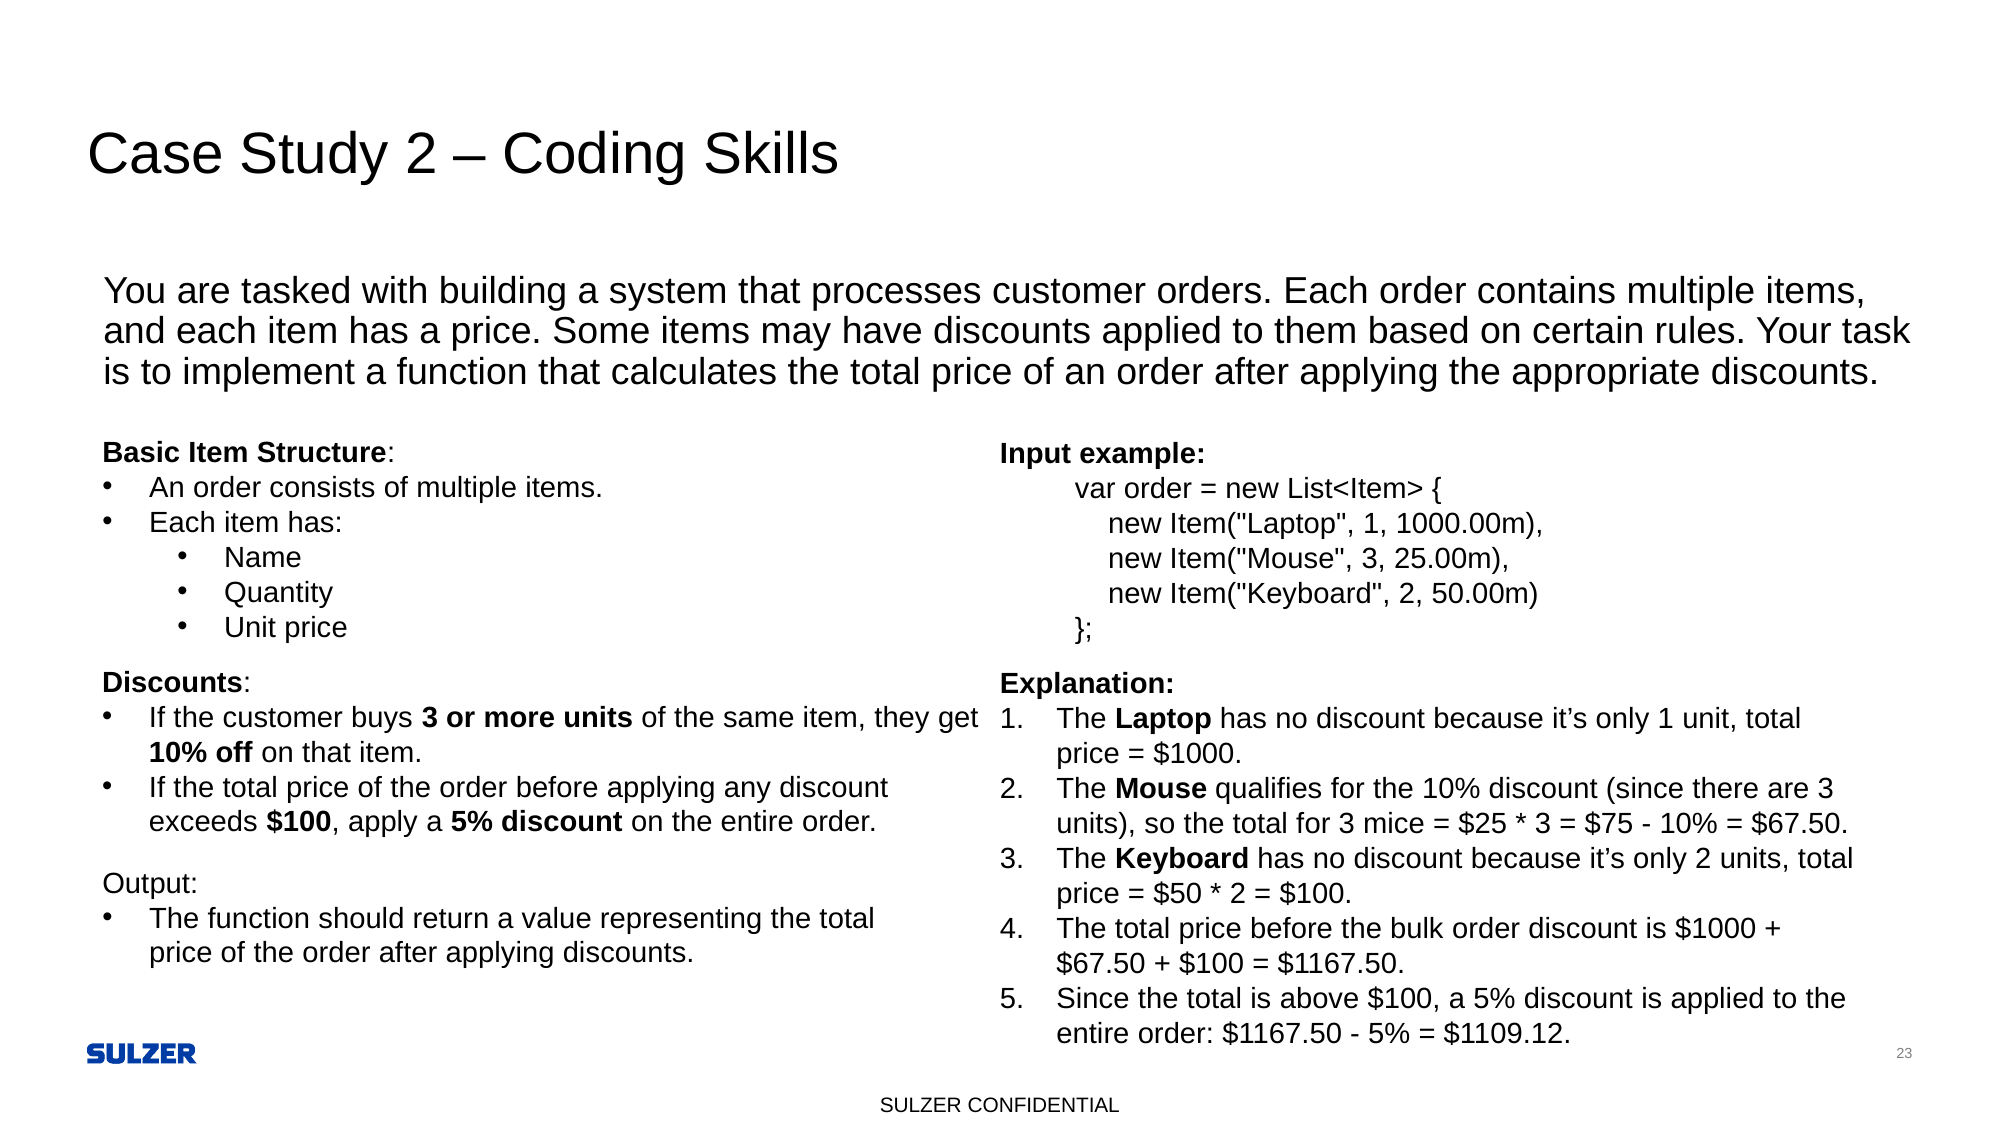

# Case Study 2 – Coding Skills

You are tasked with building a system that processes customer orders. Each order contains multiple items, and each item has a price. Some items may have discounts applied to them based on certain rules. Your task is to implement a function that calculates the total price of an order after applying the appropriate discounts.

Basic Item Structure:
An order consists of multiple items.
Each item has:
Name
Quantity
Unit price
Input example:
var order = new List<Item> {
    new Item("Laptop", 1, 1000.00m),
    new Item("Mouse", 3, 25.00m),
    new Item("Keyboard", 2, 50.00m)
};
Explanation:
The Laptop has no discount because it’s only 1 unit, total price = $1000.
The Mouse qualifies for the 10% discount (since there are 3 units), so the total for 3 mice = $25 * 3 = $75 - 10% = $67.50.
The Keyboard has no discount because it’s only 2 units, total price = $50 * 2 = $100.
The total price before the bulk order discount is $1000 + $67.50 + $100 = $1167.50.
Since the total is above $100, a 5% discount is applied to the entire order: $1167.50 - 5% = $1109.12.
Discounts:
If the customer buys 3 or more units of the same item, they get 10% off on that item.
If the total price of the order before applying any discount exceeds $100, apply a 5% discount on the entire order.

Output:
The function should return a value representing the total price of the order after applying discounts.
23